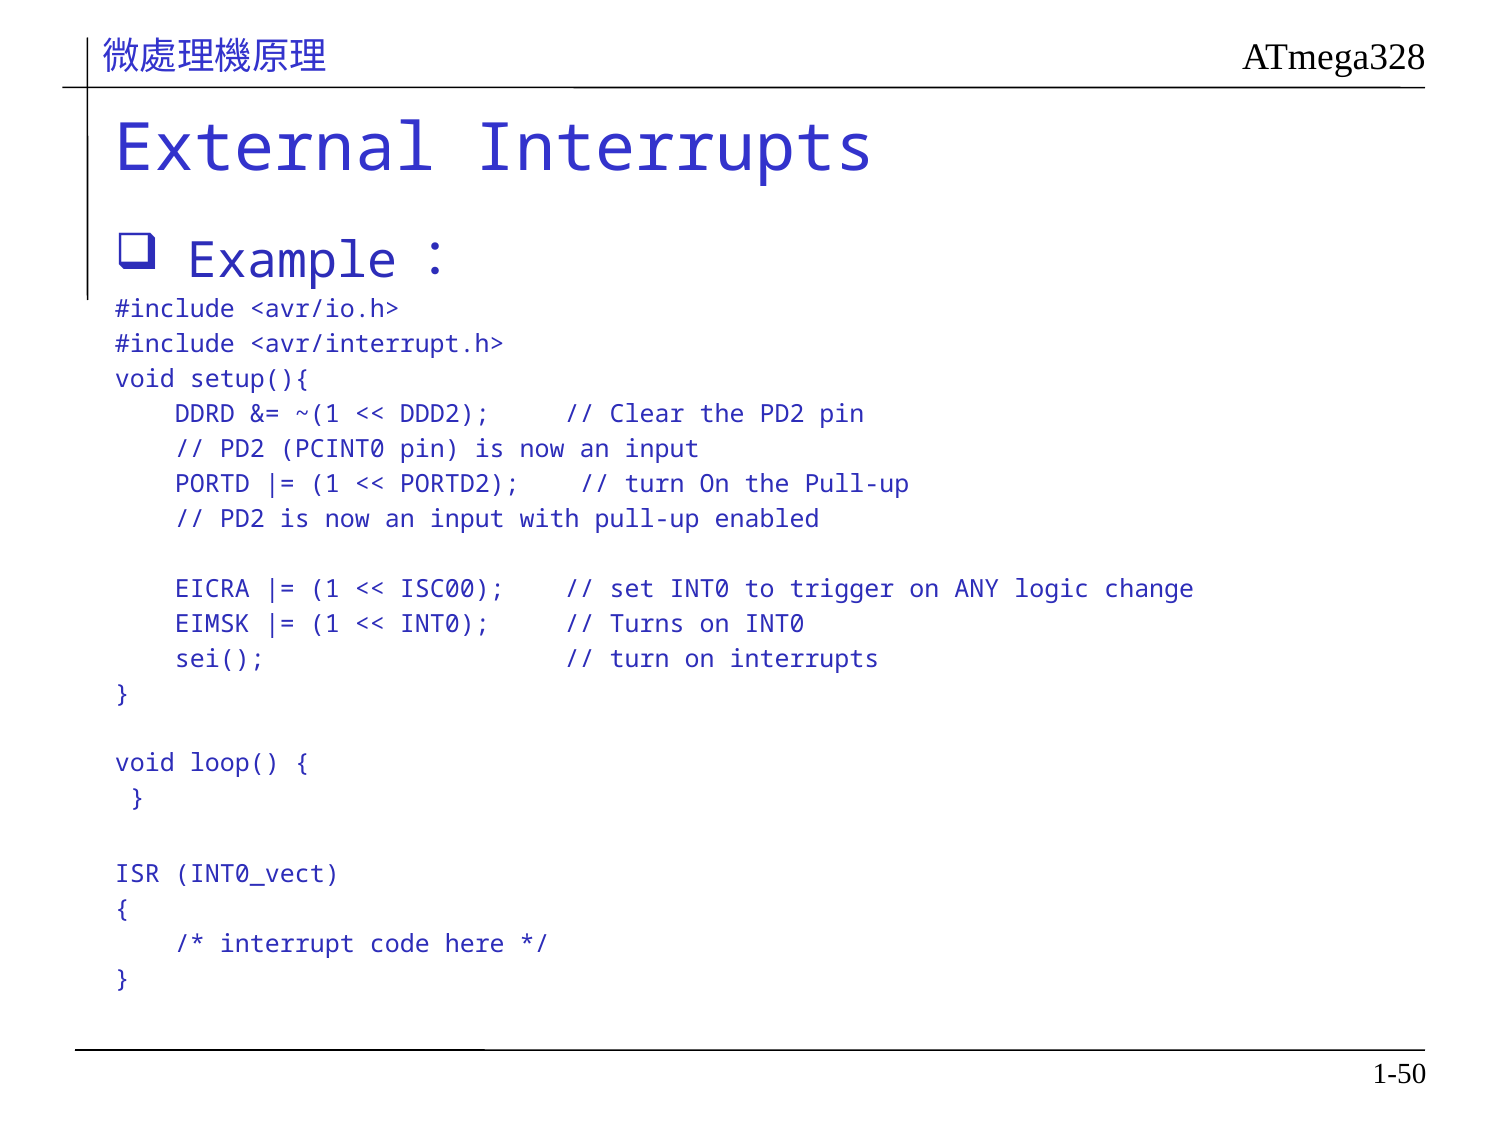

# External Interrupts
Example：
#include <avr/io.h>
#include <avr/interrupt.h>
void setup(){
    DDRD &= ~(1 << DDD2);     // Clear the PD2 pin
    // PD2 (PCINT0 pin) is now an input
    PORTD |= (1 << PORTD2);    // turn On the Pull-up
    // PD2 is now an input with pull-up enabled

    EICRA |= (1 << ISC00);    // set INT0 to trigger on ANY logic change
    EIMSK |= (1 << INT0);     // Turns on INT0
    sei();                    // turn on interrupts
}

void loop() {
 }

ISR (INT0_vect)
{
    /* interrupt code here */
}